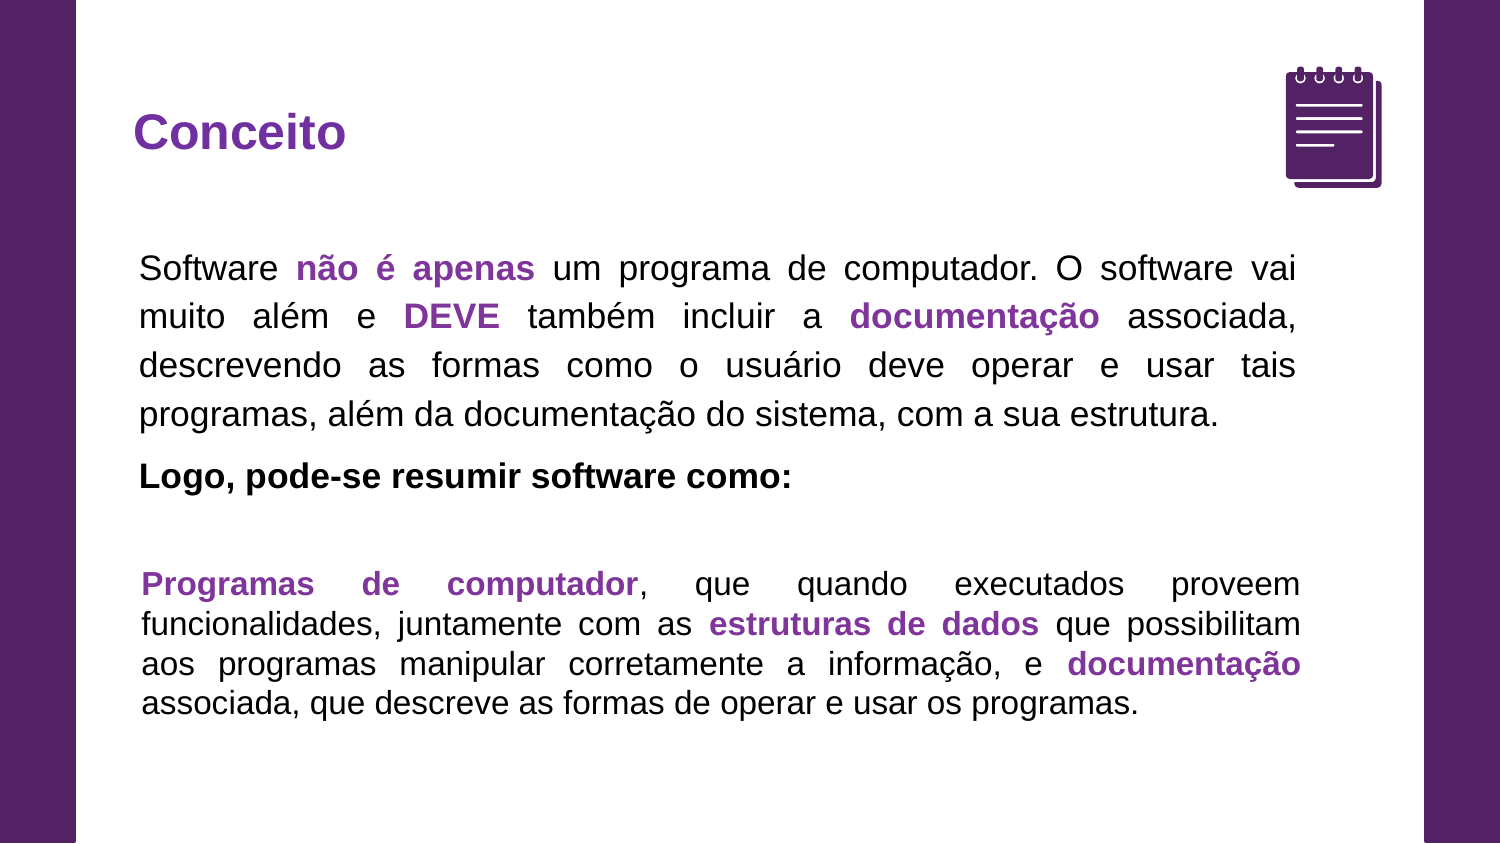

Conceito

Software não é apenas um programa de computador. O software vai muito além e DEVE também incluir a documentação associada, descrevendo as formas como o usuário deve operar e usar tais programas, além da documentação do sistema, com a sua estrutura.
Logo, pode-se resumir software como:
Programas de computador, que quando executados proveem funcionalidades, juntamente com as estruturas de dados que possibilitam aos programas manipular corretamente a informação, e documentação associada, que descreve as formas de operar e usar os programas.